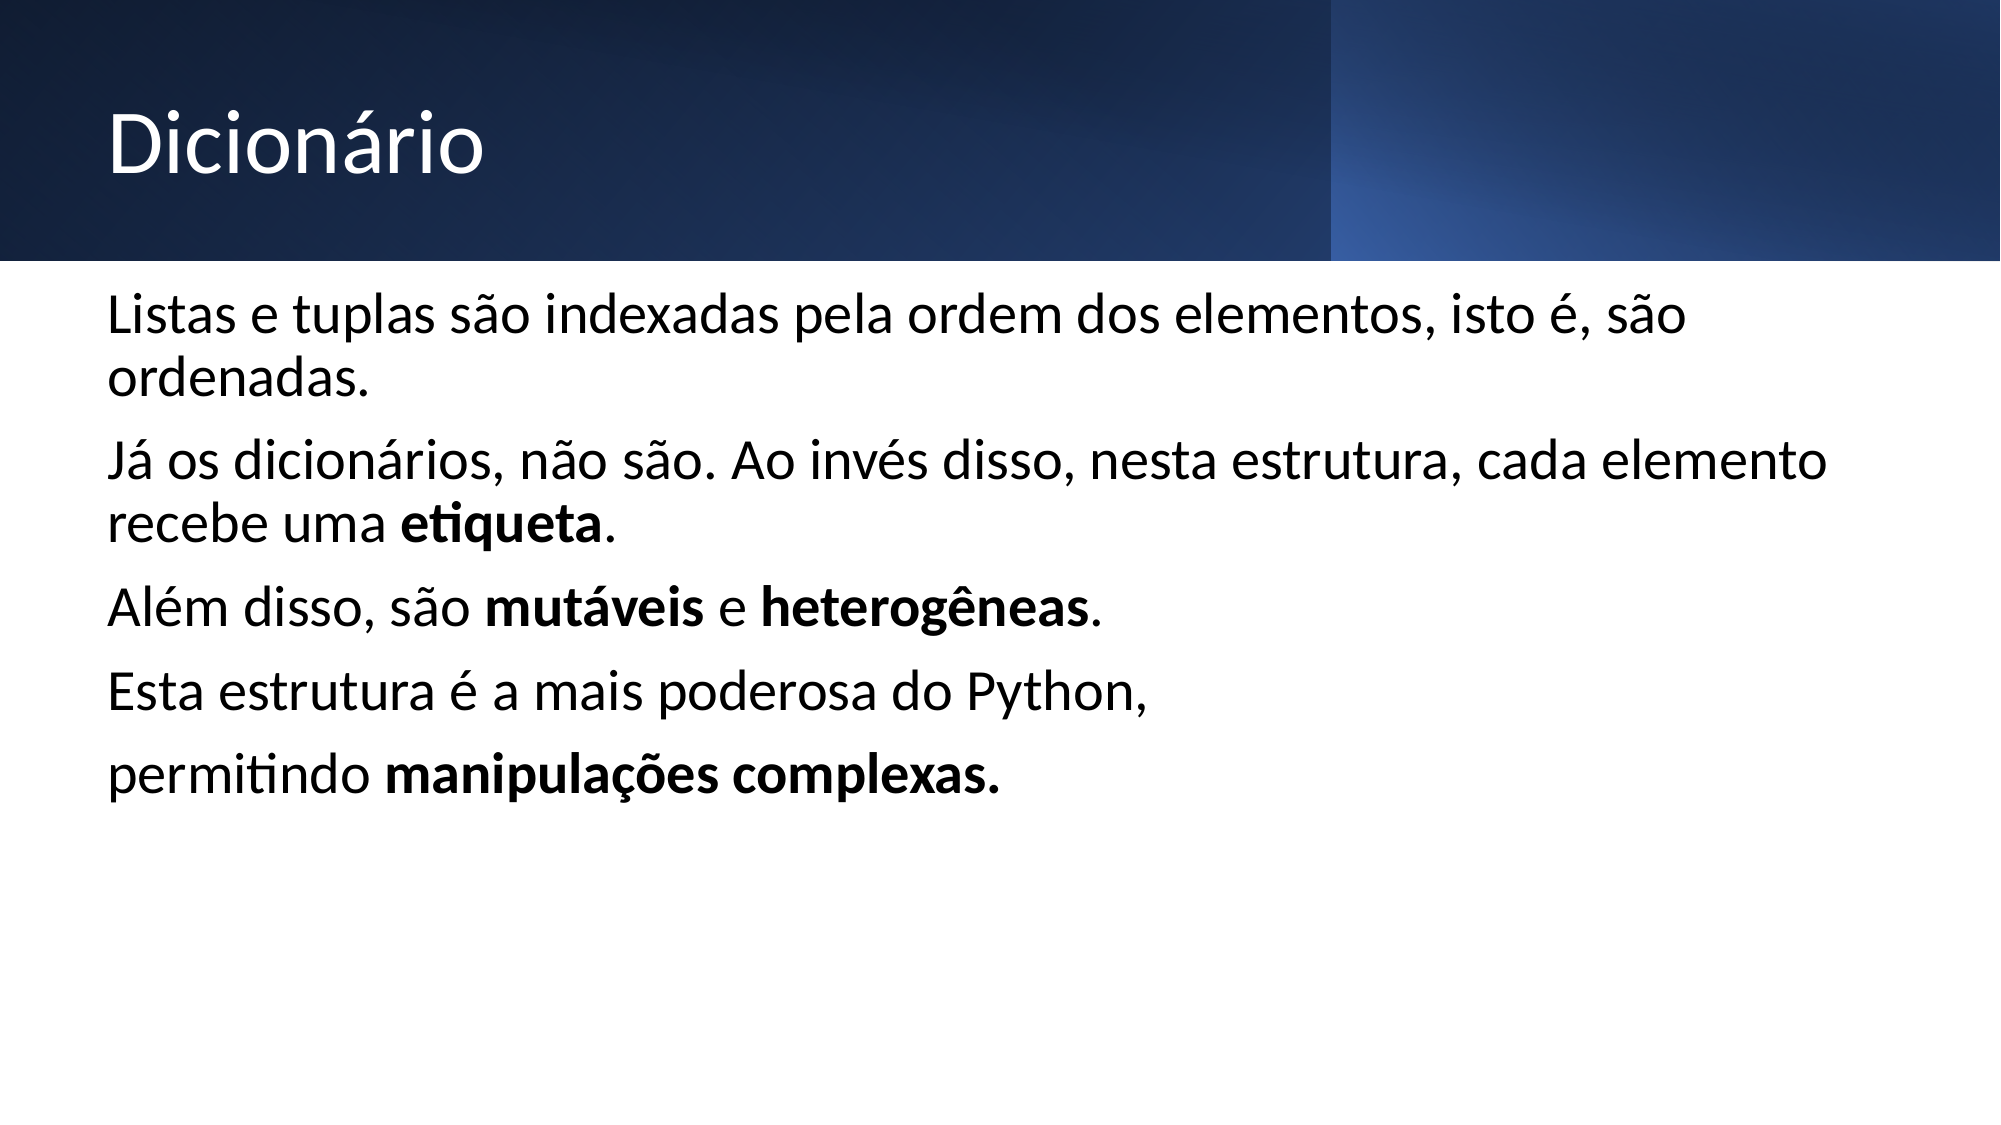

# Dicionário
Listas e tuplas são indexadas pela ordem dos elementos, isto é, são ordenadas.
Já os dicionários, não são. Ao invés disso, nesta estrutura, cada elemento recebe uma etiqueta.
Além disso, são mutáveis e heterogêneas.
Esta estrutura é a mais poderosa do Python,
permitindo manipulações complexas.